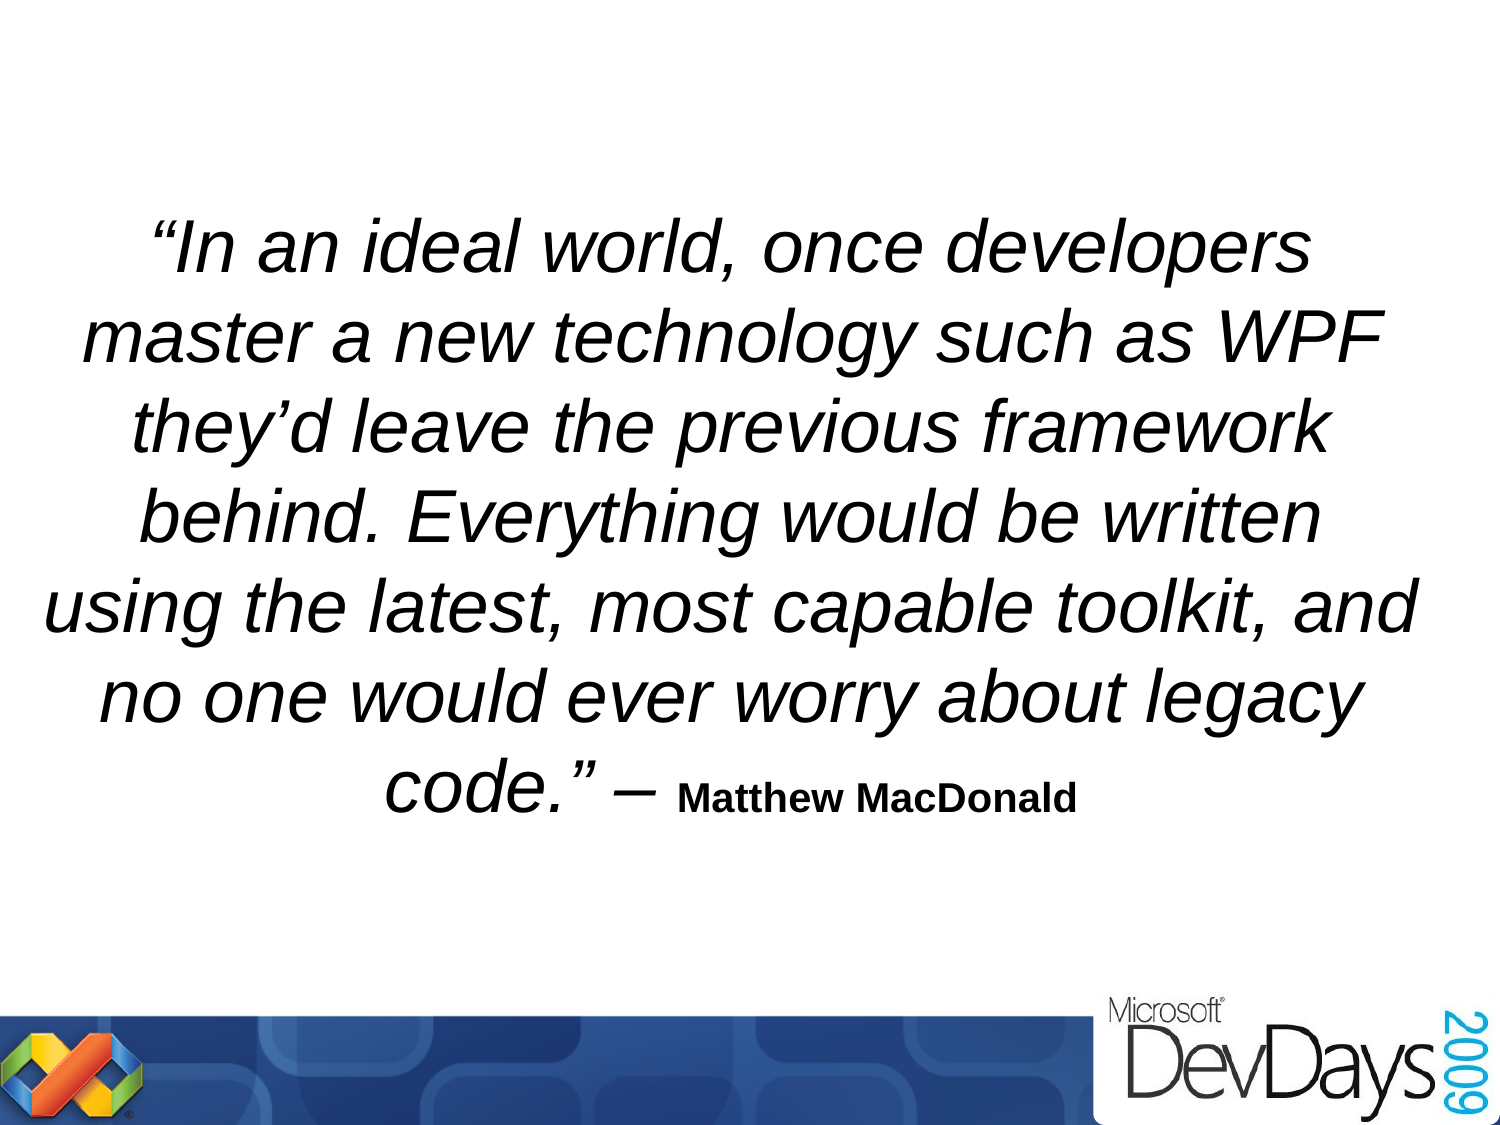

“In an ideal world, once developers master a new technology such as WPF they’d leave the previous framework behind. Everything would be written using the latest, most capable toolkit, and no one would ever worry about legacy code.” – Matthew MacDonald